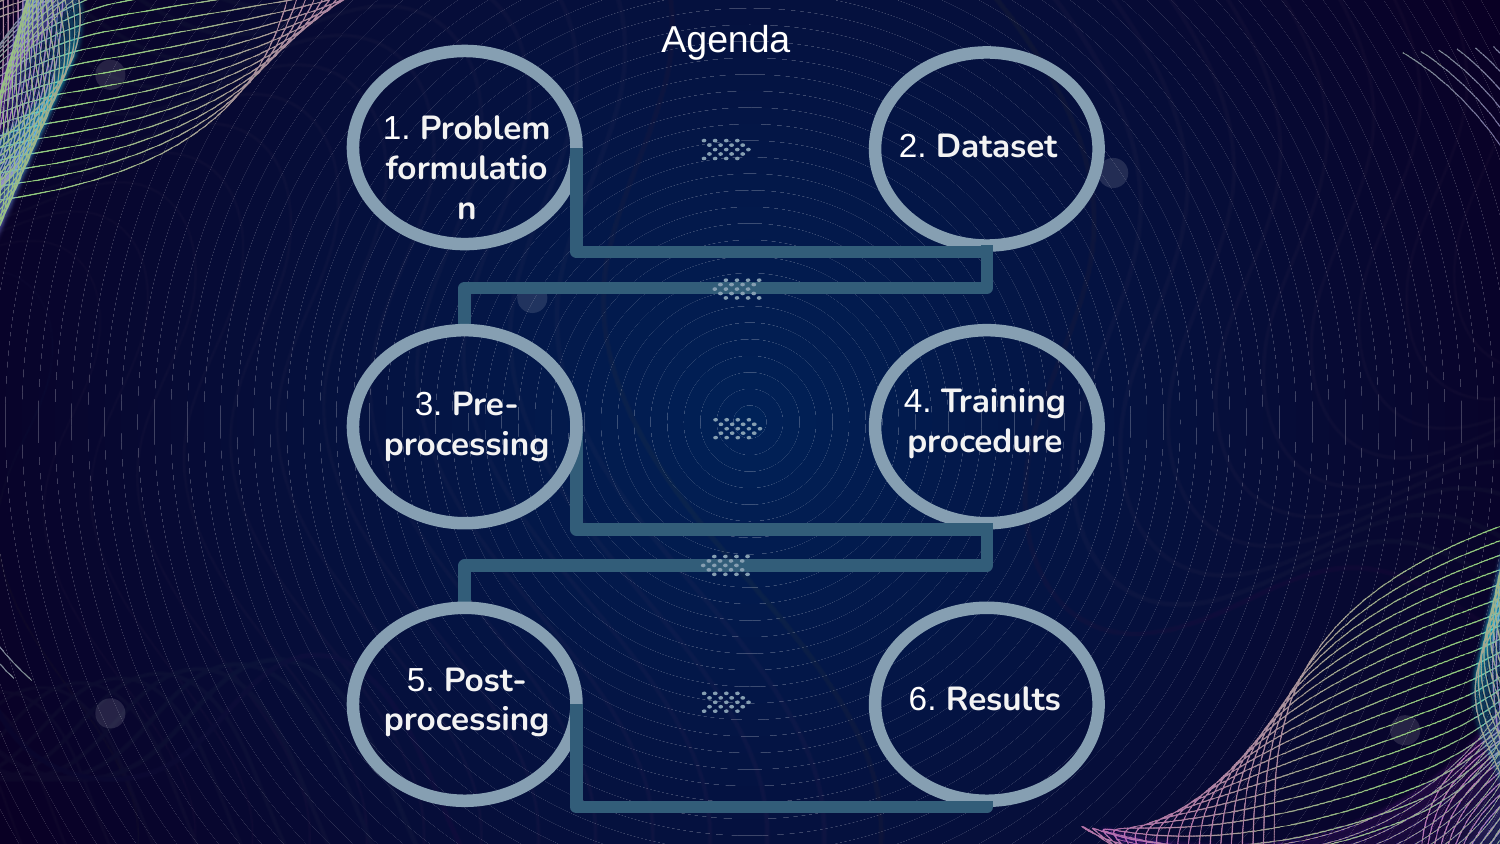

# Agenda

2. Dataset

1. Problem formulation

4. Training
procedure
3. Pre-
processing

5. Post-
processing
6. Results